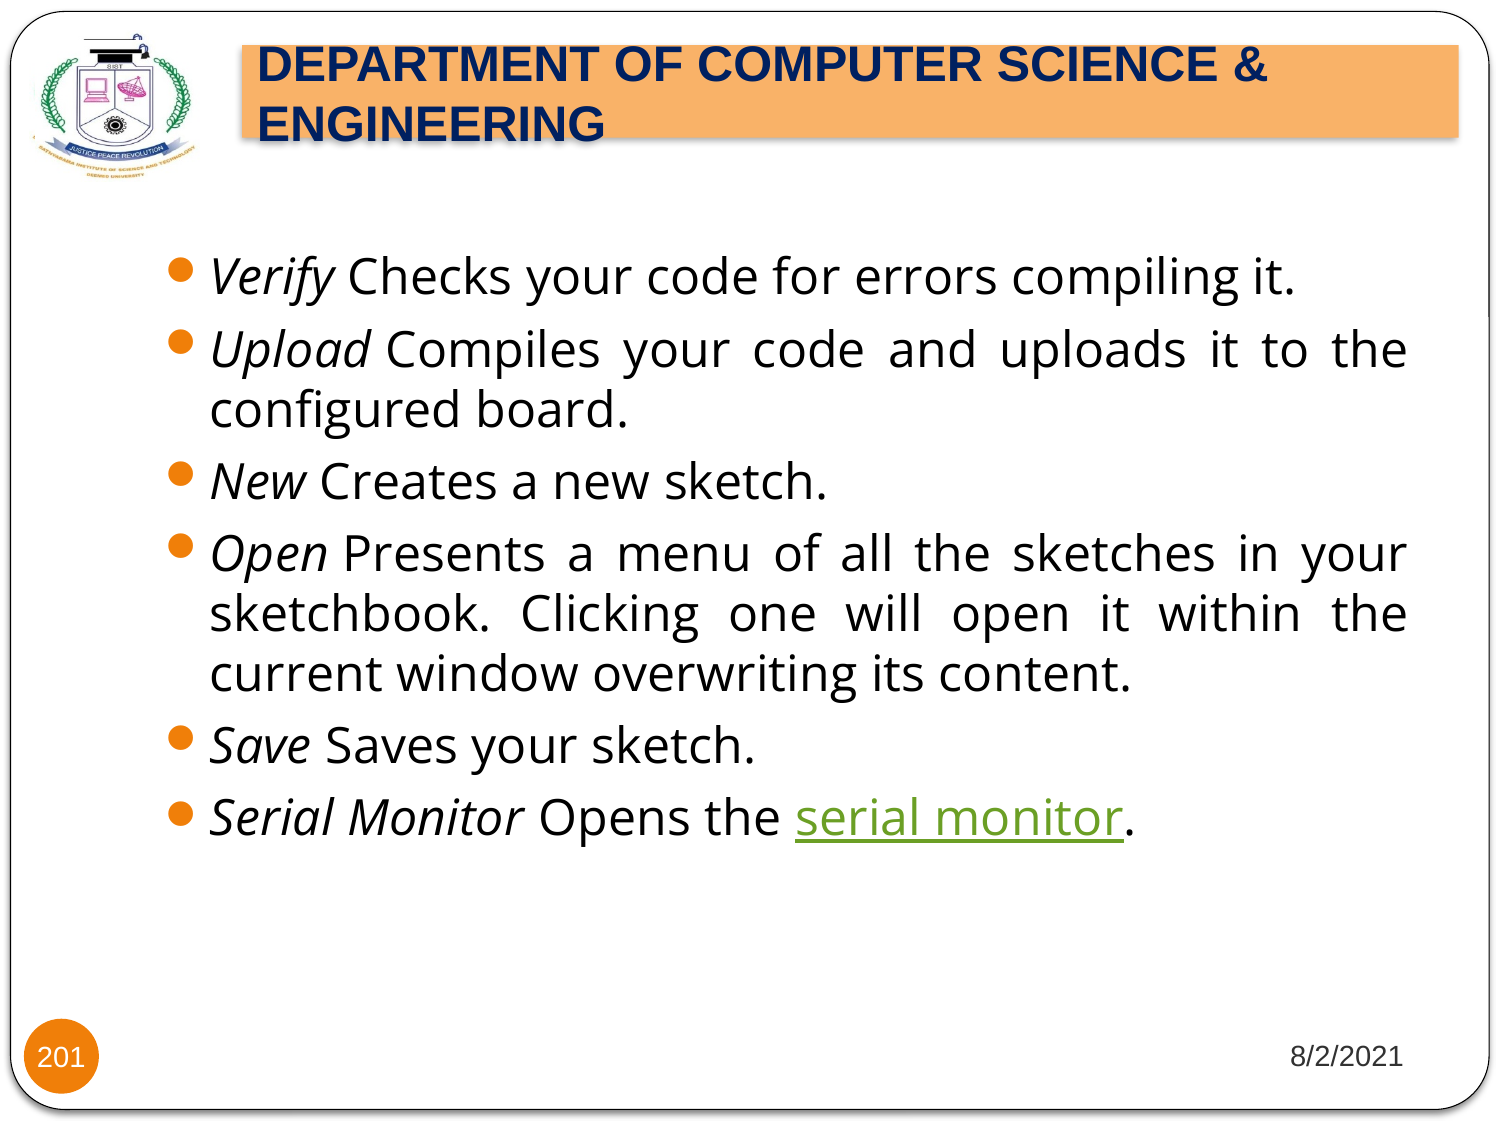

Verify Checks your code for errors compiling it.
Upload Compiles your code and uploads it to the configured board.
New Creates a new sketch.
Open Presents a menu of all the sketches in your sketchbook. Clicking one will open it within the current window overwriting its content.
Save Saves your sketch.
Serial Monitor Opens the serial monitor.

8/2/2021
201